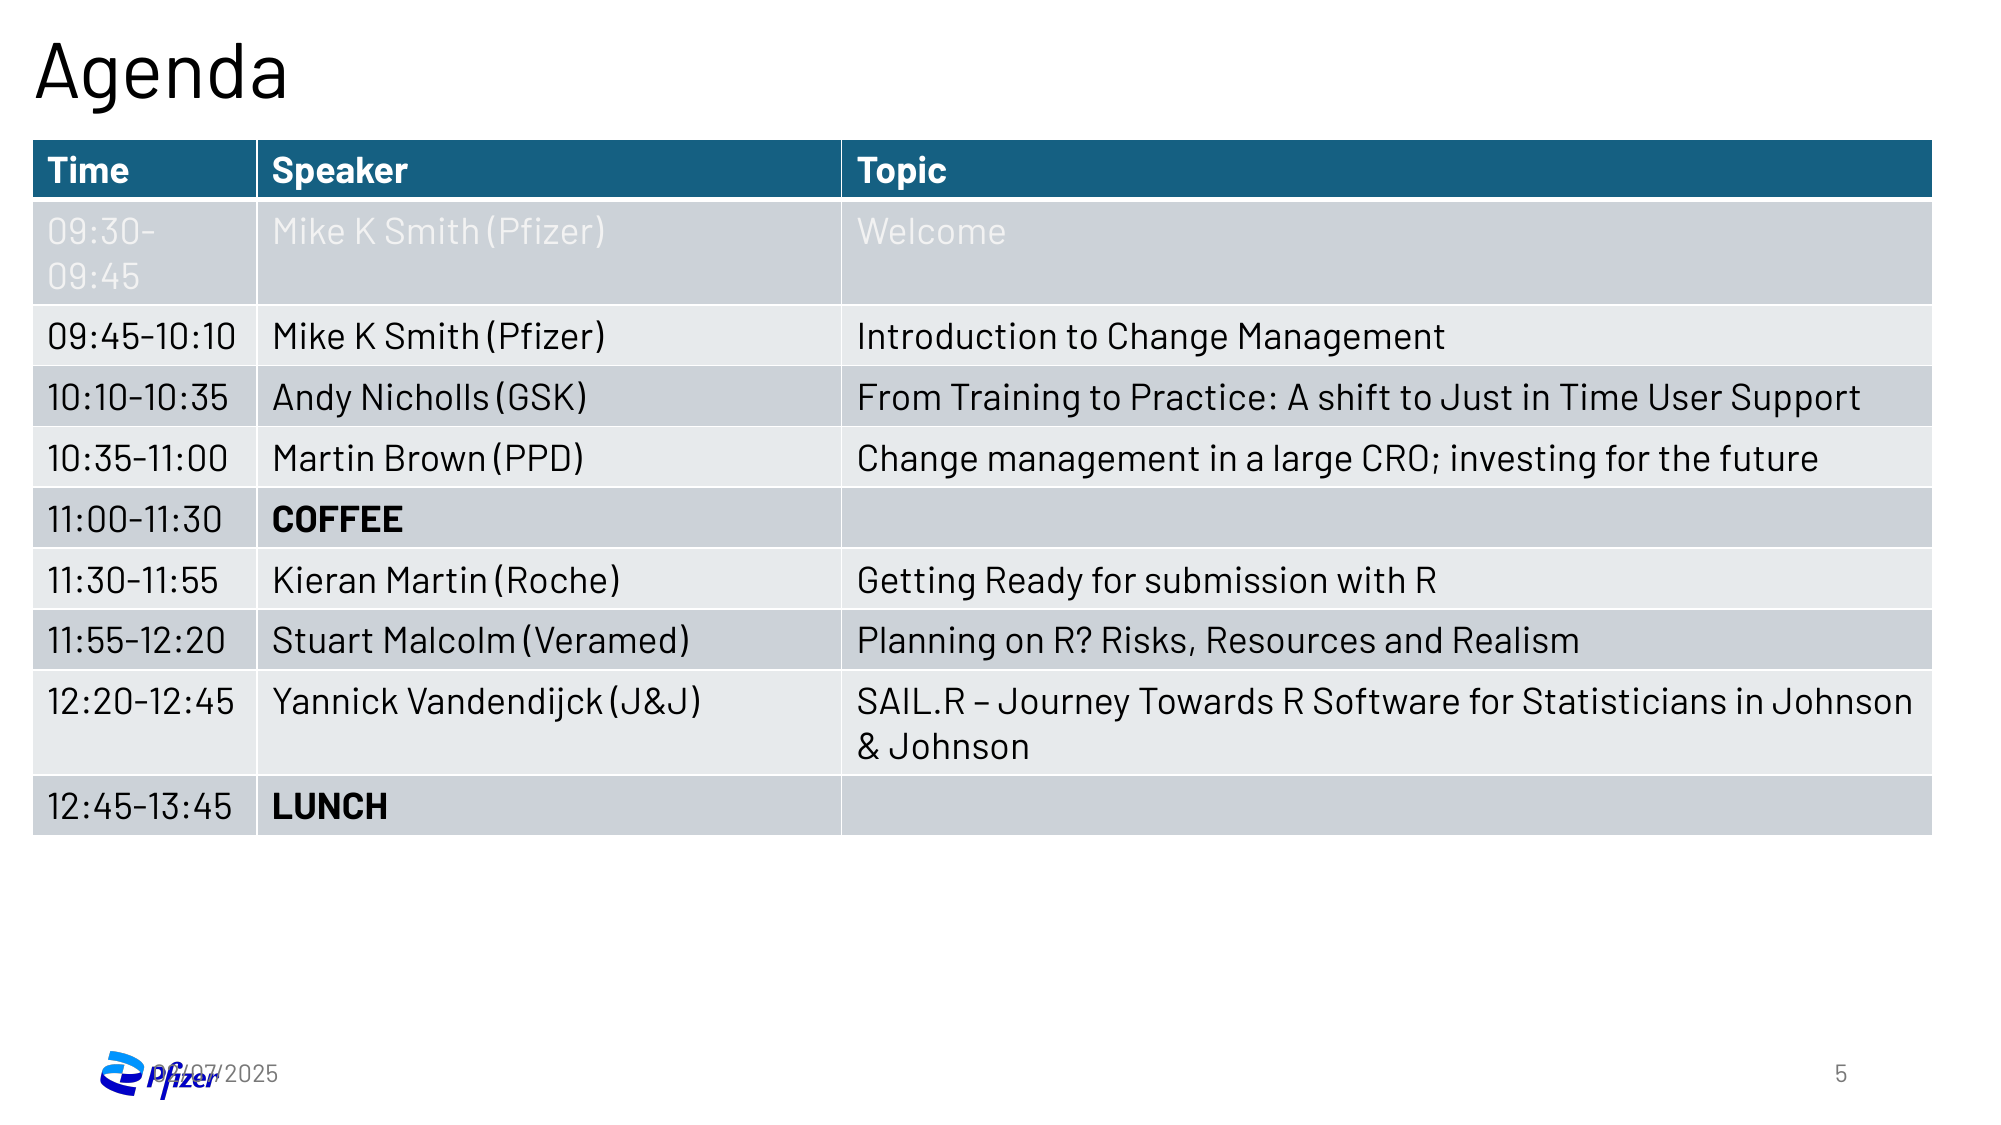

# Agenda
| Time | Speaker | Topic |
| --- | --- | --- |
| 09:30-09:45 | Mike K Smith (Pfizer) | Welcome |
| 09:45-10:10 | Mike K Smith (Pfizer) | Introduction to Change Management |
| 10:10-10:35 | Andy Nicholls (GSK) | From Training to Practice: A shift to Just in Time User Support |
| 10:35-11:00 | Martin Brown (PPD) | Change management in a large CRO; investing for the future |
| 11:00-11:30 | COFFEE |  |
| 11:30-11:55 | Kieran Martin (Roche) | Getting Ready for submission with R |
| 11:55-12:20 | Stuart Malcolm (Veramed) | Planning on R? Risks, Resources and Realism |
| 12:20-12:45 | Yannick Vandendijck (J&J) | SAIL.R – Journey Towards R Software for Statisticians in Johnson & Johnson |
| 12:45-13:45 | LUNCH |  |
02/07/2025

5